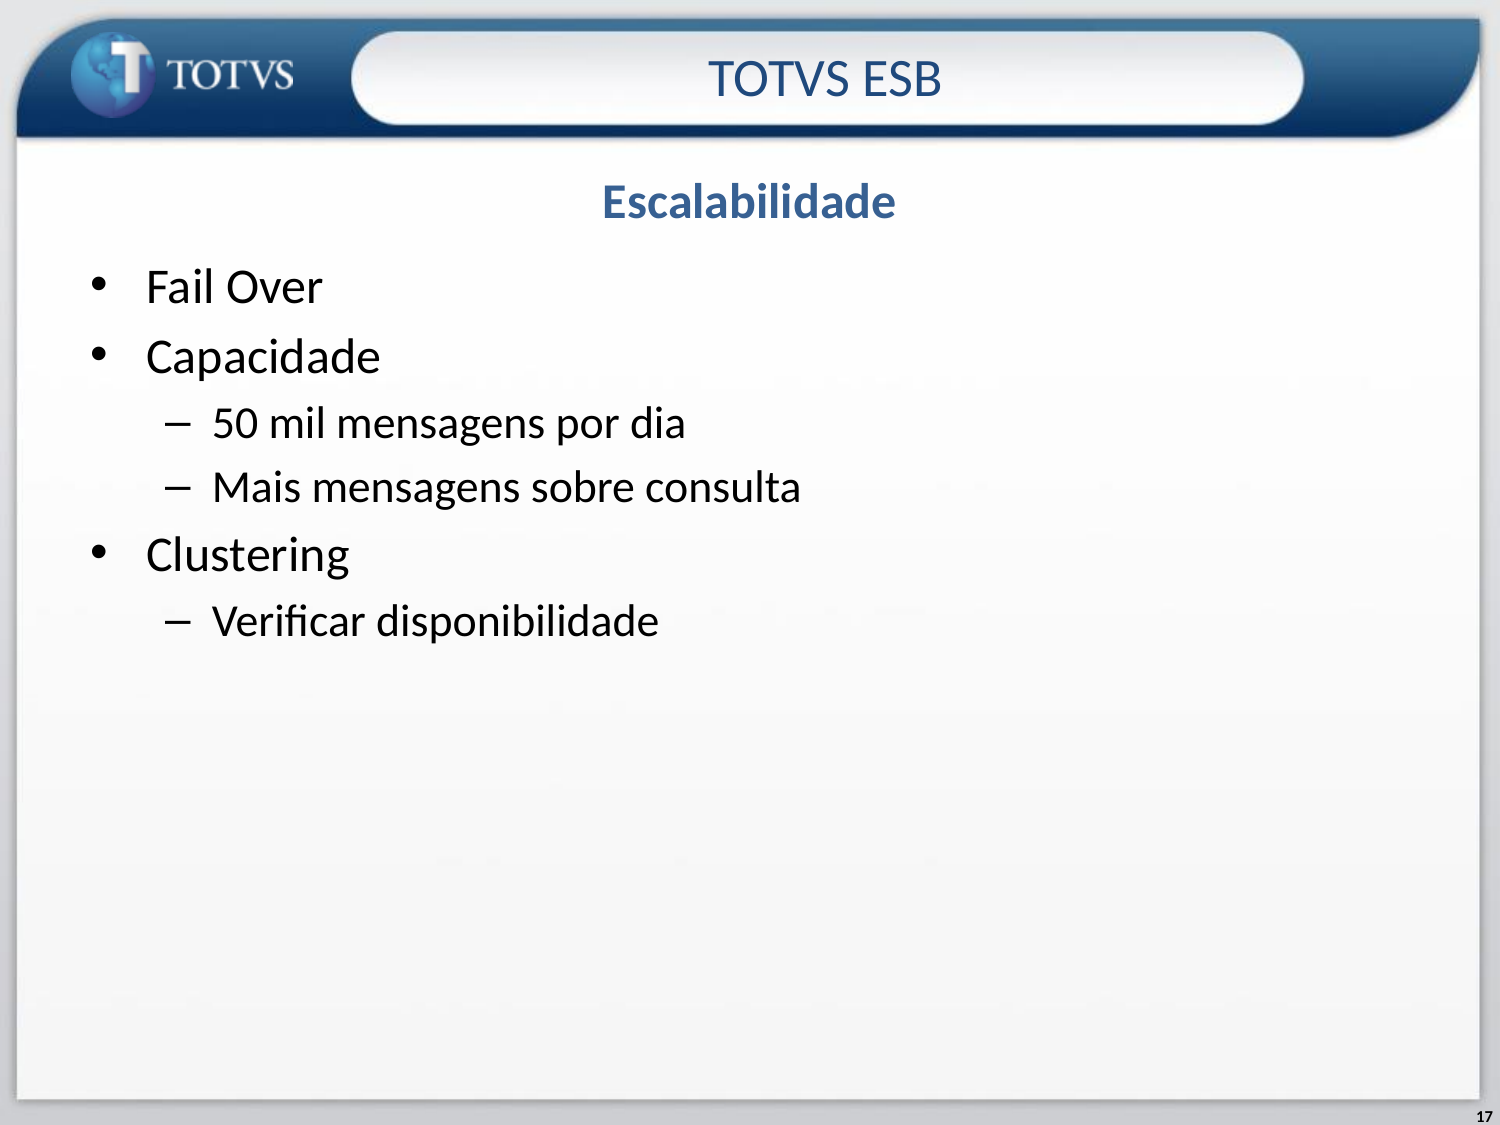

TOTVS ESB
# Escalabilidade
Fail Over
Capacidade
50 mil mensagens por dia
Mais mensagens sobre consulta
Clustering
Verificar disponibilidade

17